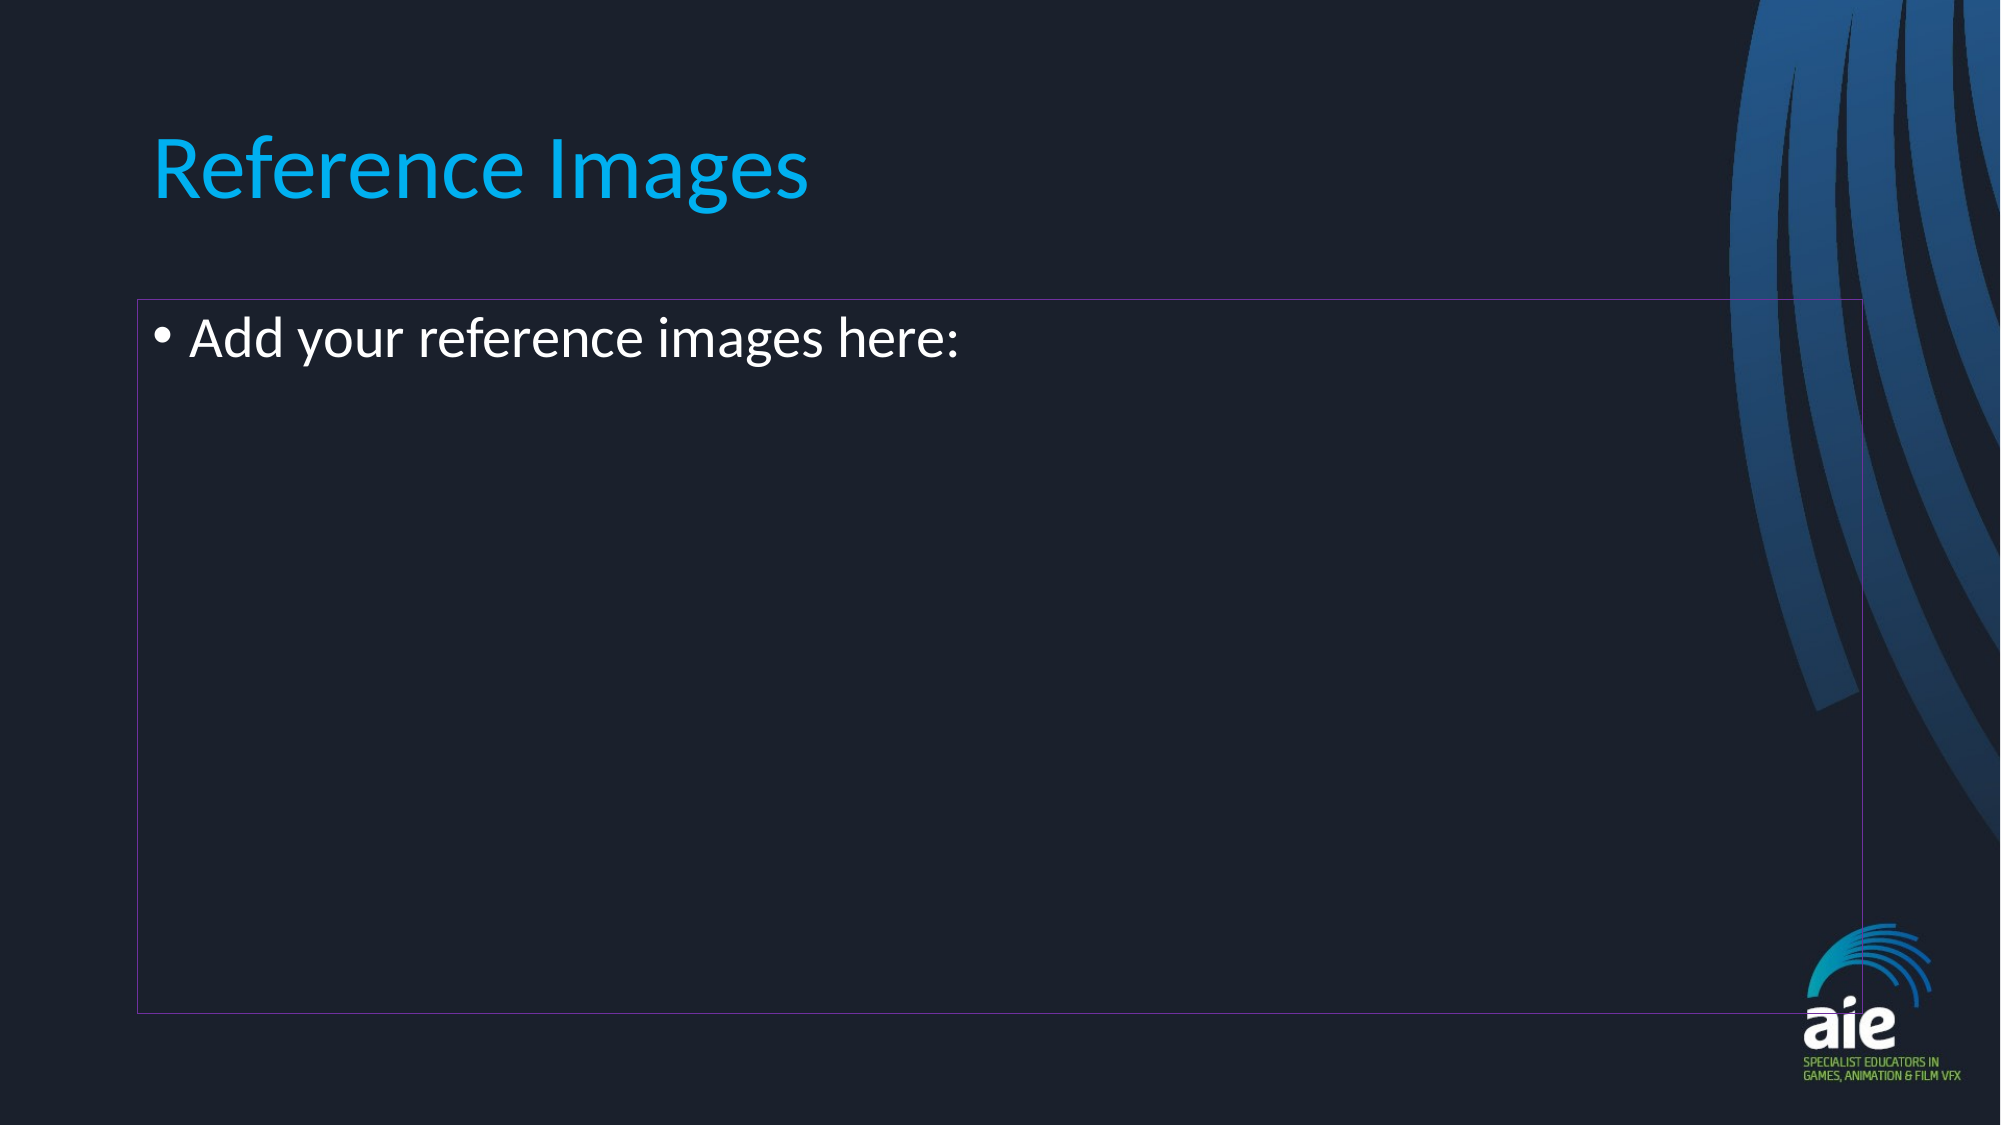

# Reference Images
Add your reference images here: